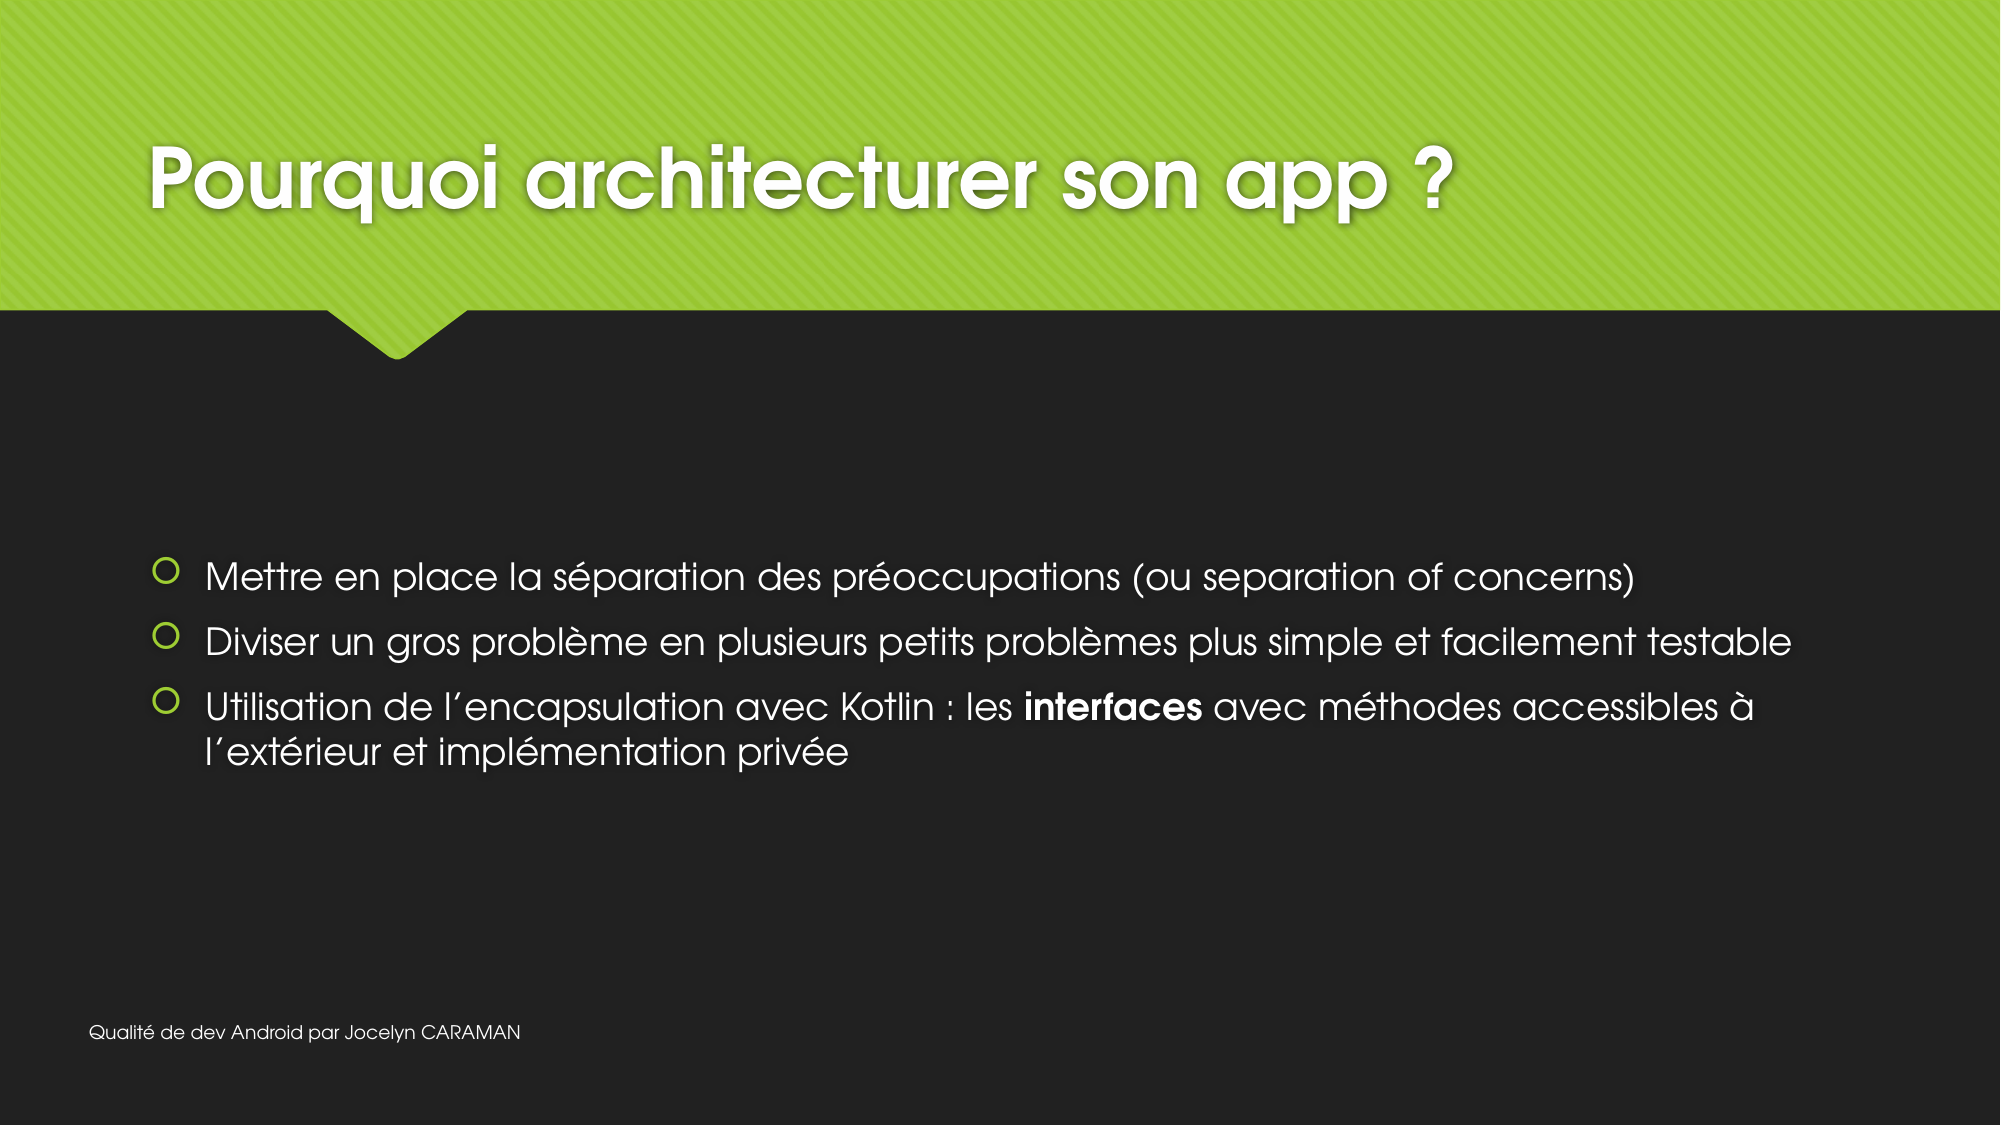

# Pourquoi architecturer son app ?
Mettre en place la séparation des préoccupations (ou separation of concerns)
Diviser un gros problème en plusieurs petits problèmes plus simple et facilement testable
Utilisation de l’encapsulation avec Kotlin : les interfaces avec méthodes accessibles à l’extérieur et implémentation privée
Qualité de dev Android par Jocelyn CARAMAN